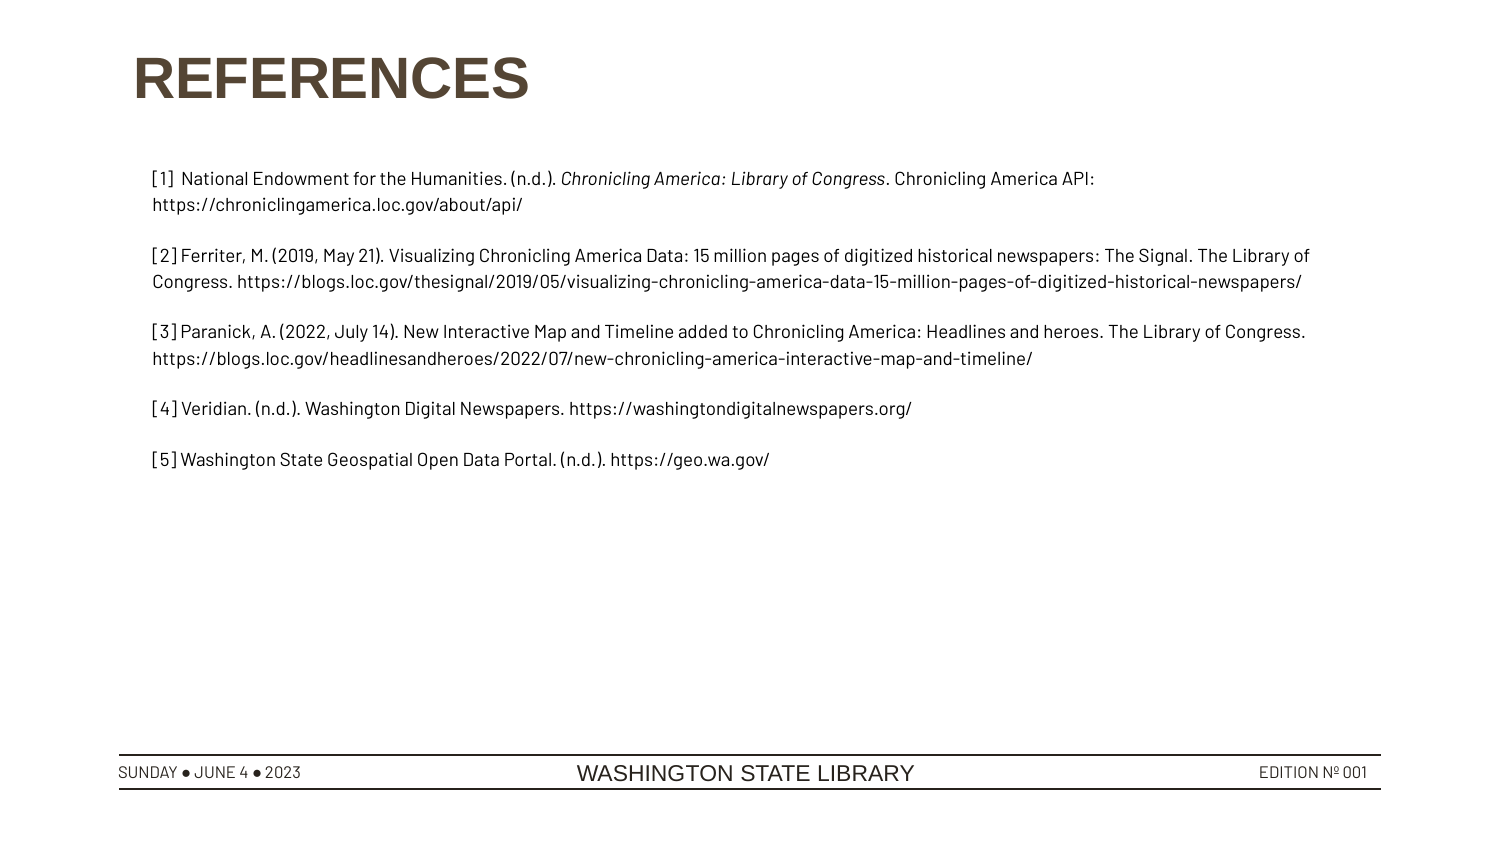

REFERENCES
[1]  National Endowment for the Humanities. (n.d.). Chronicling America: Library of Congress. Chronicling America API: https://chroniclingamerica.loc.gov/about/api/
[2] Ferriter, M. (2019, May 21). Visualizing Chronicling America Data: 15 million pages of digitized historical newspapers: The Signal. The Library of Congress. https://blogs.loc.gov/thesignal/2019/05/visualizing-chronicling-america-data-15-million-pages-of-digitized-historical-newspapers/
[3] Paranick, A. (2022, July 14). New Interactive Map and Timeline added to Chronicling America: Headlines and heroes. The Library of Congress. https://blogs.loc.gov/headlinesandheroes/2022/07/new-chronicling-america-interactive-map-and-timeline/
[4] Veridian. (n.d.). Washington Digital Newspapers. https://washingtondigitalnewspapers.org/
[5] Washington State Geospatial Open Data Portal. (n.d.). https://geo.wa.gov/

SUNDAY ● JUNE 4 ● 2023
WASHINGTON STATE LIBRARY
EDITION Nº 001